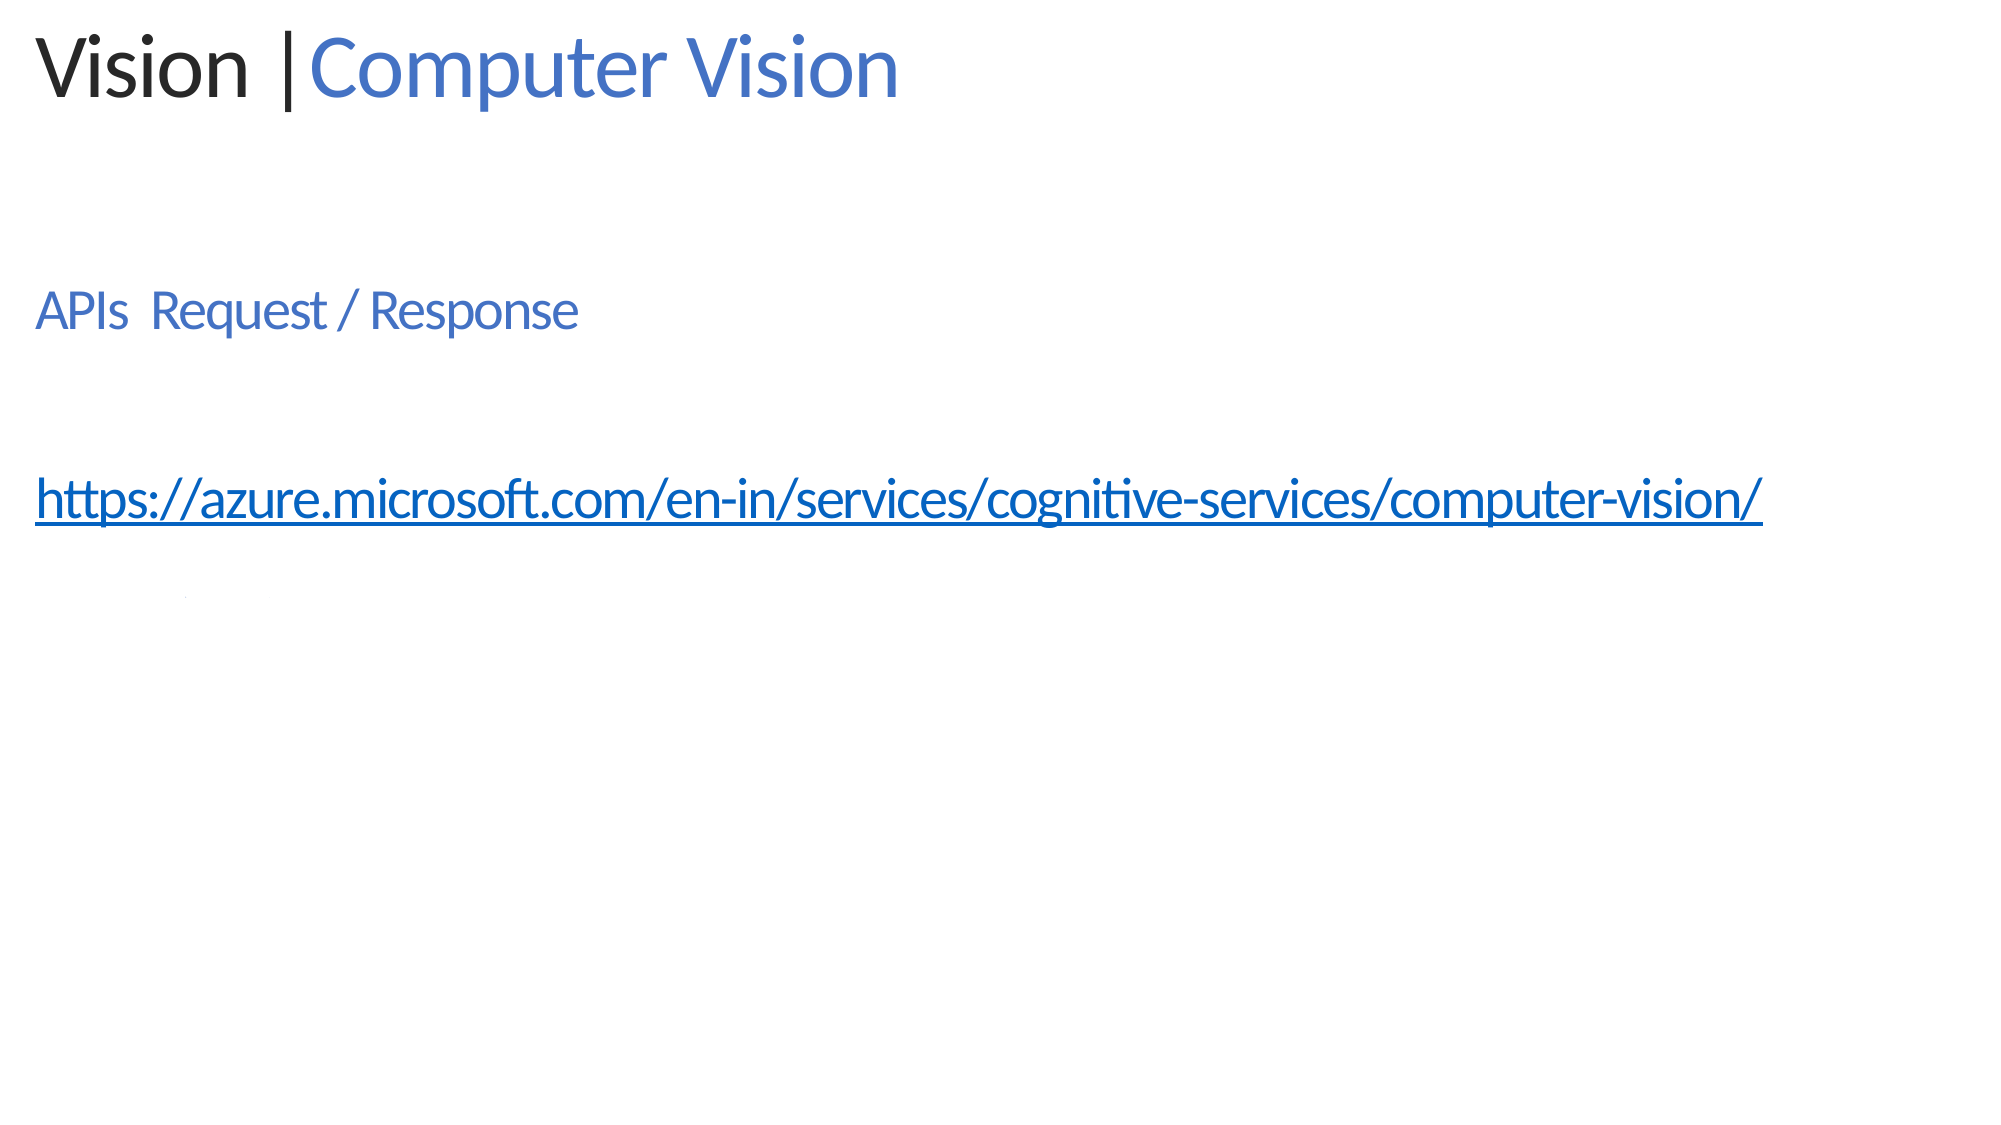

Vision |Computer Vision

APIs  Request / Response

https://azure.microsoft.com/en-in/services/cognitive-services/computer-vision/

.